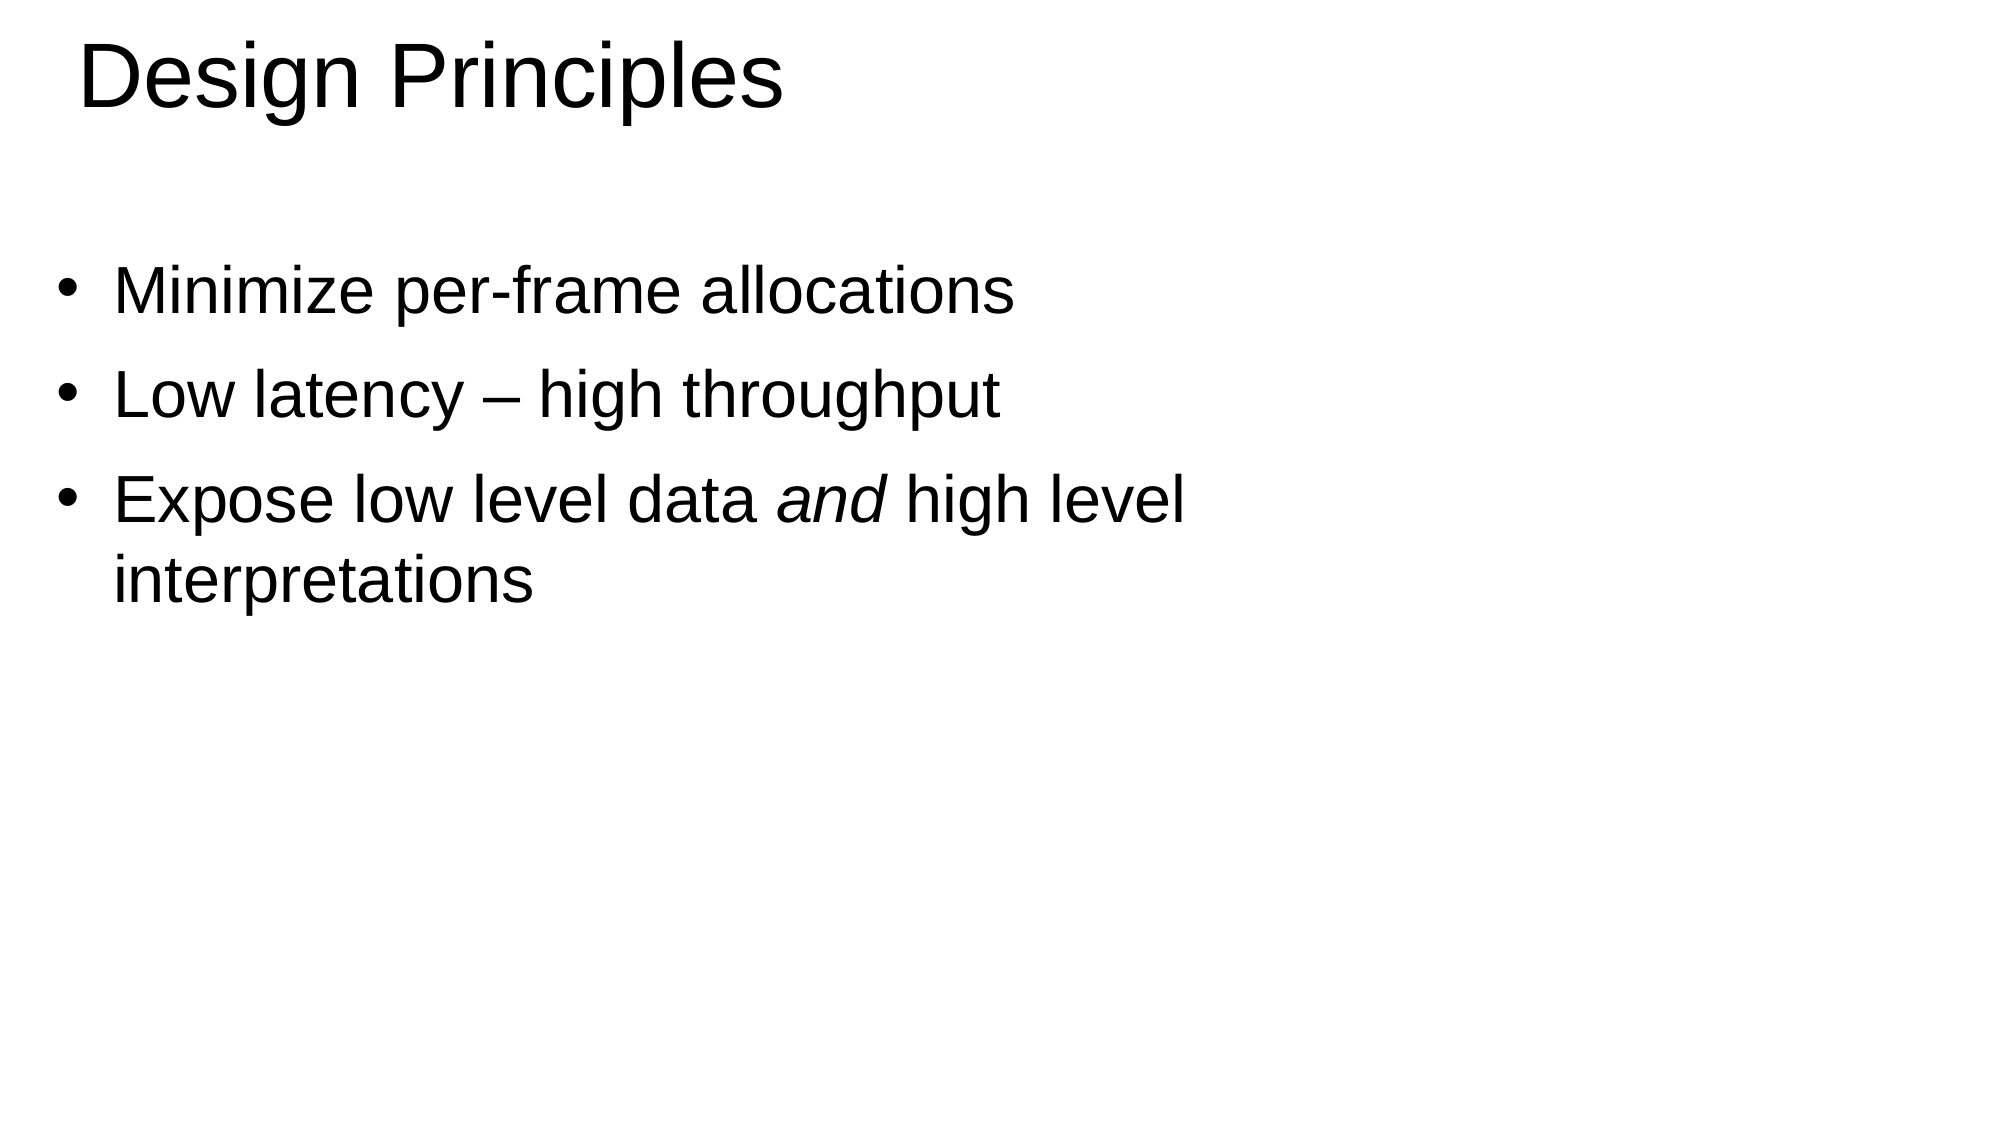

# Design Principles
Minimize per-frame allocations
Low latency – high throughput
Expose low level data and high level interpretations